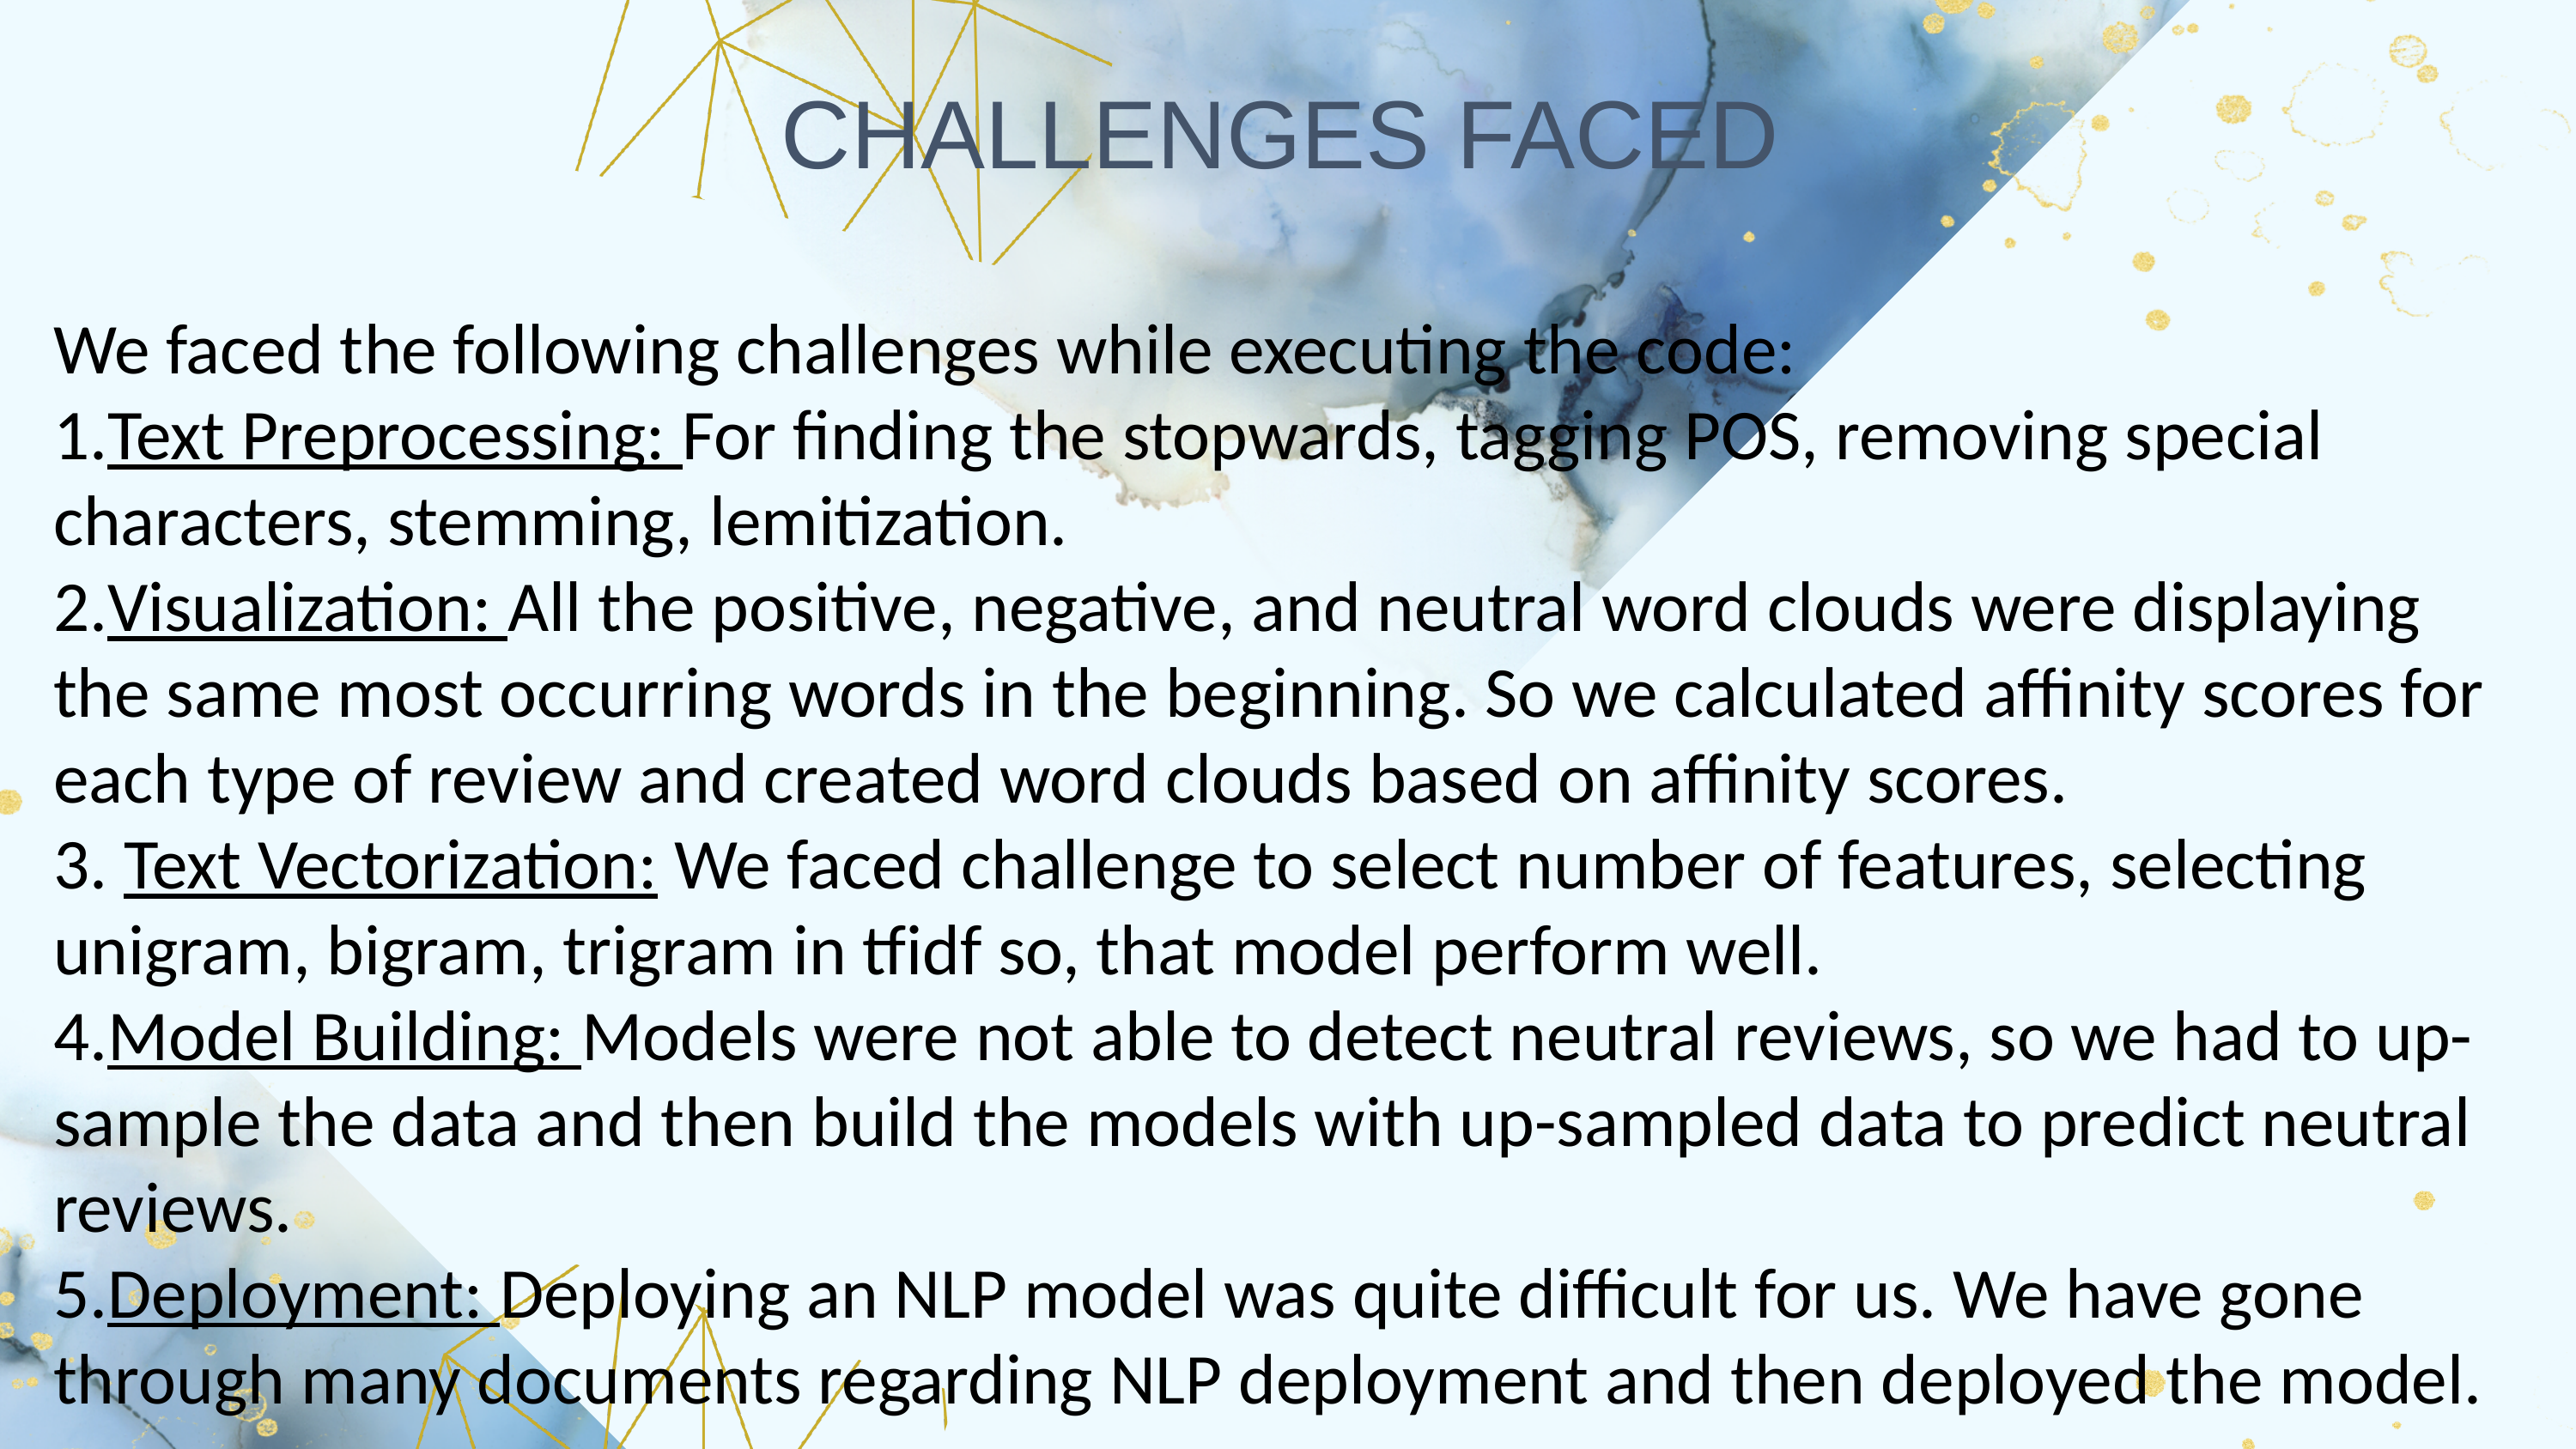

CHALLENGES FACED
We faced the following challenges while executing the code:
1.Text Preprocessing: For finding the stopwards, tagging POS, removing special characters, stemming, lemitization.
2.Visualization: All the positive, negative, and neutral word clouds were displaying the same most occurring words in the beginning. So we calculated affinity scores for each type of review and created word clouds based on affinity scores.
3. Text Vectorization: We faced challenge to select number of features, selecting unigram, bigram, trigram in tfidf so, that model perform well.
4.Model Building: Models were not able to detect neutral reviews, so we had to up-sample the data and then build the models with up-sampled data to predict neutral reviews.
5.Deployment: Deploying an NLP model was quite difficult for us. We have gone through many documents regarding NLP deployment and then deployed the model.